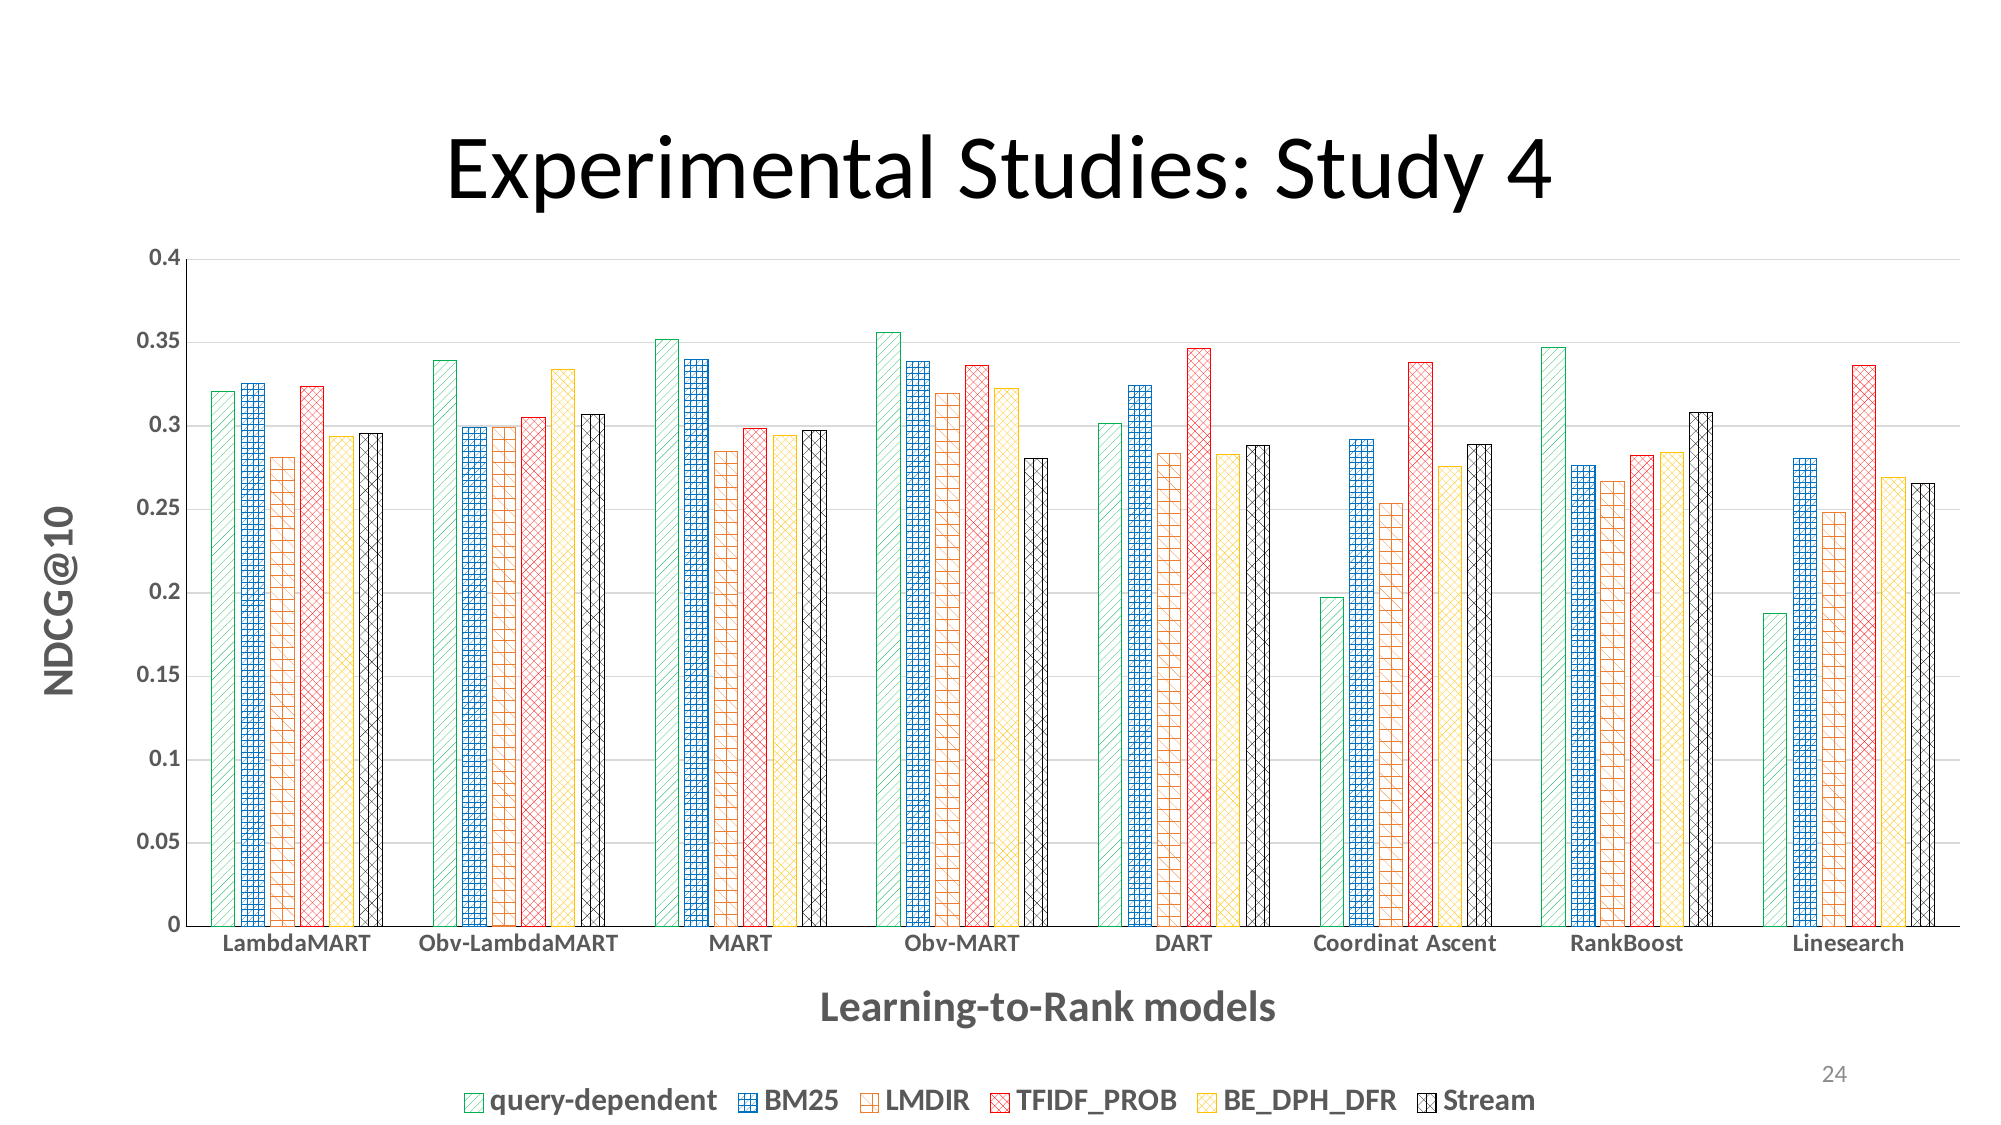

# Experimental Studies: Study 4

### Chart

| Category | query-dependent | BM25 | LMDIR | TFIDF_PROB | BE_DPH_DFR | Stream |
|---|---|---|---|---|---|---|
| LambdaMART | 0.32073999999999997 | 0.32545999999999997 | 0.28144 | 0.32388 | 0.29408 | 0.29552 |
| Obv-LambdaMART | 0.33962 | 0.29901999999999995 | 0.29938 | 0.30516 | 0.33399999999999996 | 0.30698 |
| MART | 0.3518 | 0.33994 | 0.28484 | 0.29874 | 0.29442 | 0.29744000000000004 |
| Obv-MART | 0.35598 | 0.33874 | 0.31964000000000004 | 0.33619999999999994 | 0.32278 | 0.28036000000000005 |
| DART | 0.30152 | 0.32406 | 0.28346 | 0.34634 | 0.28328 | 0.28836 |
| Coordinat Ascent | 0.19726 | 0.29208 | 0.25356 | 0.33826 | 0.27582 | 0.28894000000000003 |
| RankBoost | 0.34687999999999997 | 0.27652 | 0.26692 | 0.28267999999999993 | 0.28424 | 0.30834 |
| Linesearch | 0.18796000000000002 | 0.2806 | 0.24838 | 0.3363 | 0.26896000000000003 | 0.26538000000000006 |
24